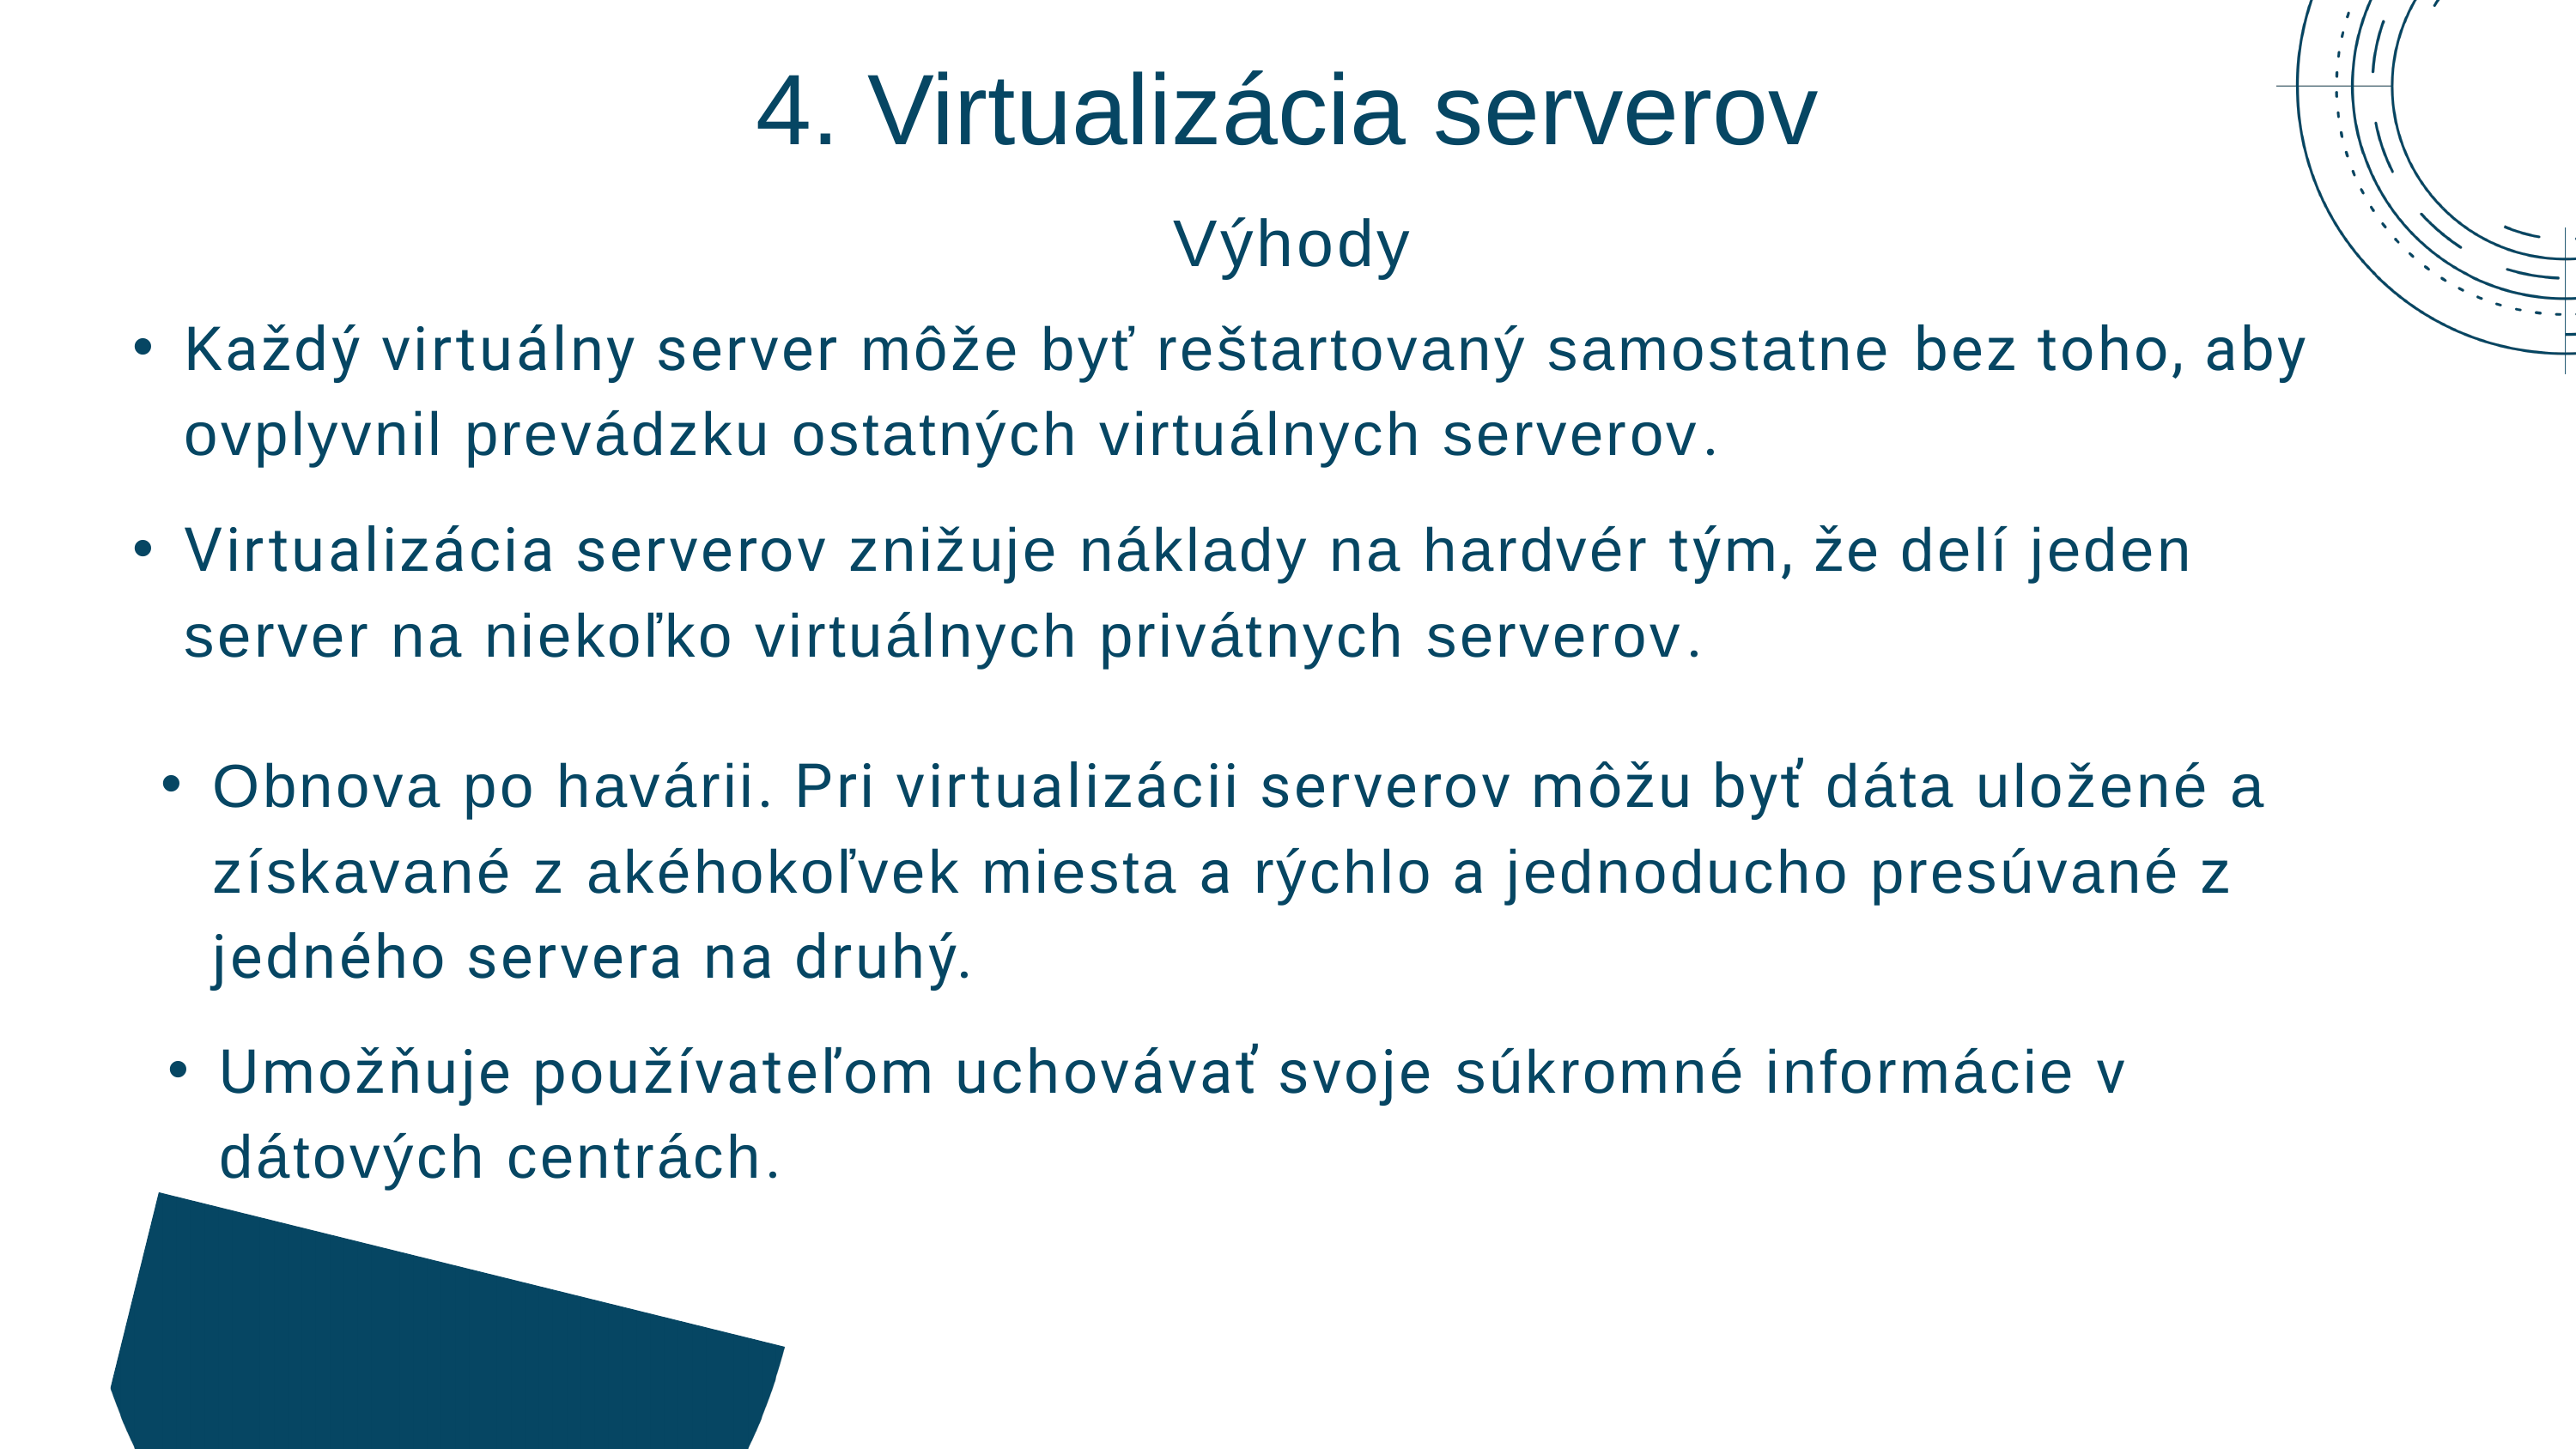

4. Virtualizácia serverov
Výhody
Každý virtuálny server môže byť reštartovaný samostatne bez toho, aby ovplyvnil prevádzku ostatných virtuálnych serverov.
Virtualizácia serverov znižuje náklady na hardvér tým, že delí jeden server na niekoľko virtuálnych privátnych serverov.
Obnova po havárii. Pri virtualizácii serverov môžu byť dáta uložené a získavané z akéhokoľvek miesta a rýchlo a jednoducho presúvané z jedného servera na druhý.
Umožňuje používateľom uchovávať svoje súkromné informácie v dátových centrách.